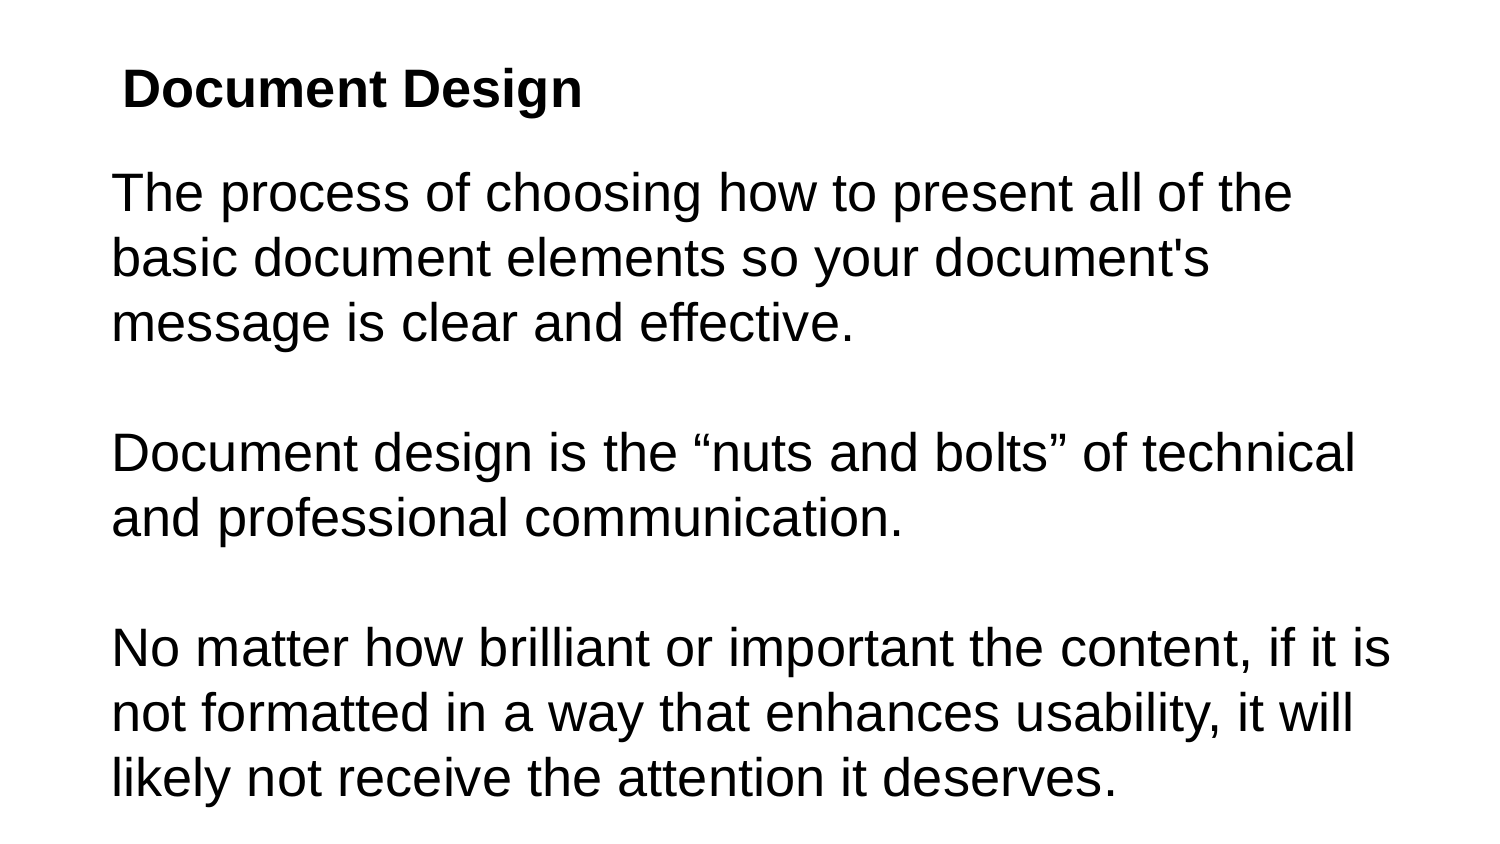

Document Design
The process of choosing how to present all of the basic document elements so your document's message is clear and effective.

Document design is the “nuts and bolts” of technical and professional communication.

No matter how brilliant or important the content, if it is not formatted in a way that enhances usability, it will likely not receive the attention it deserves.